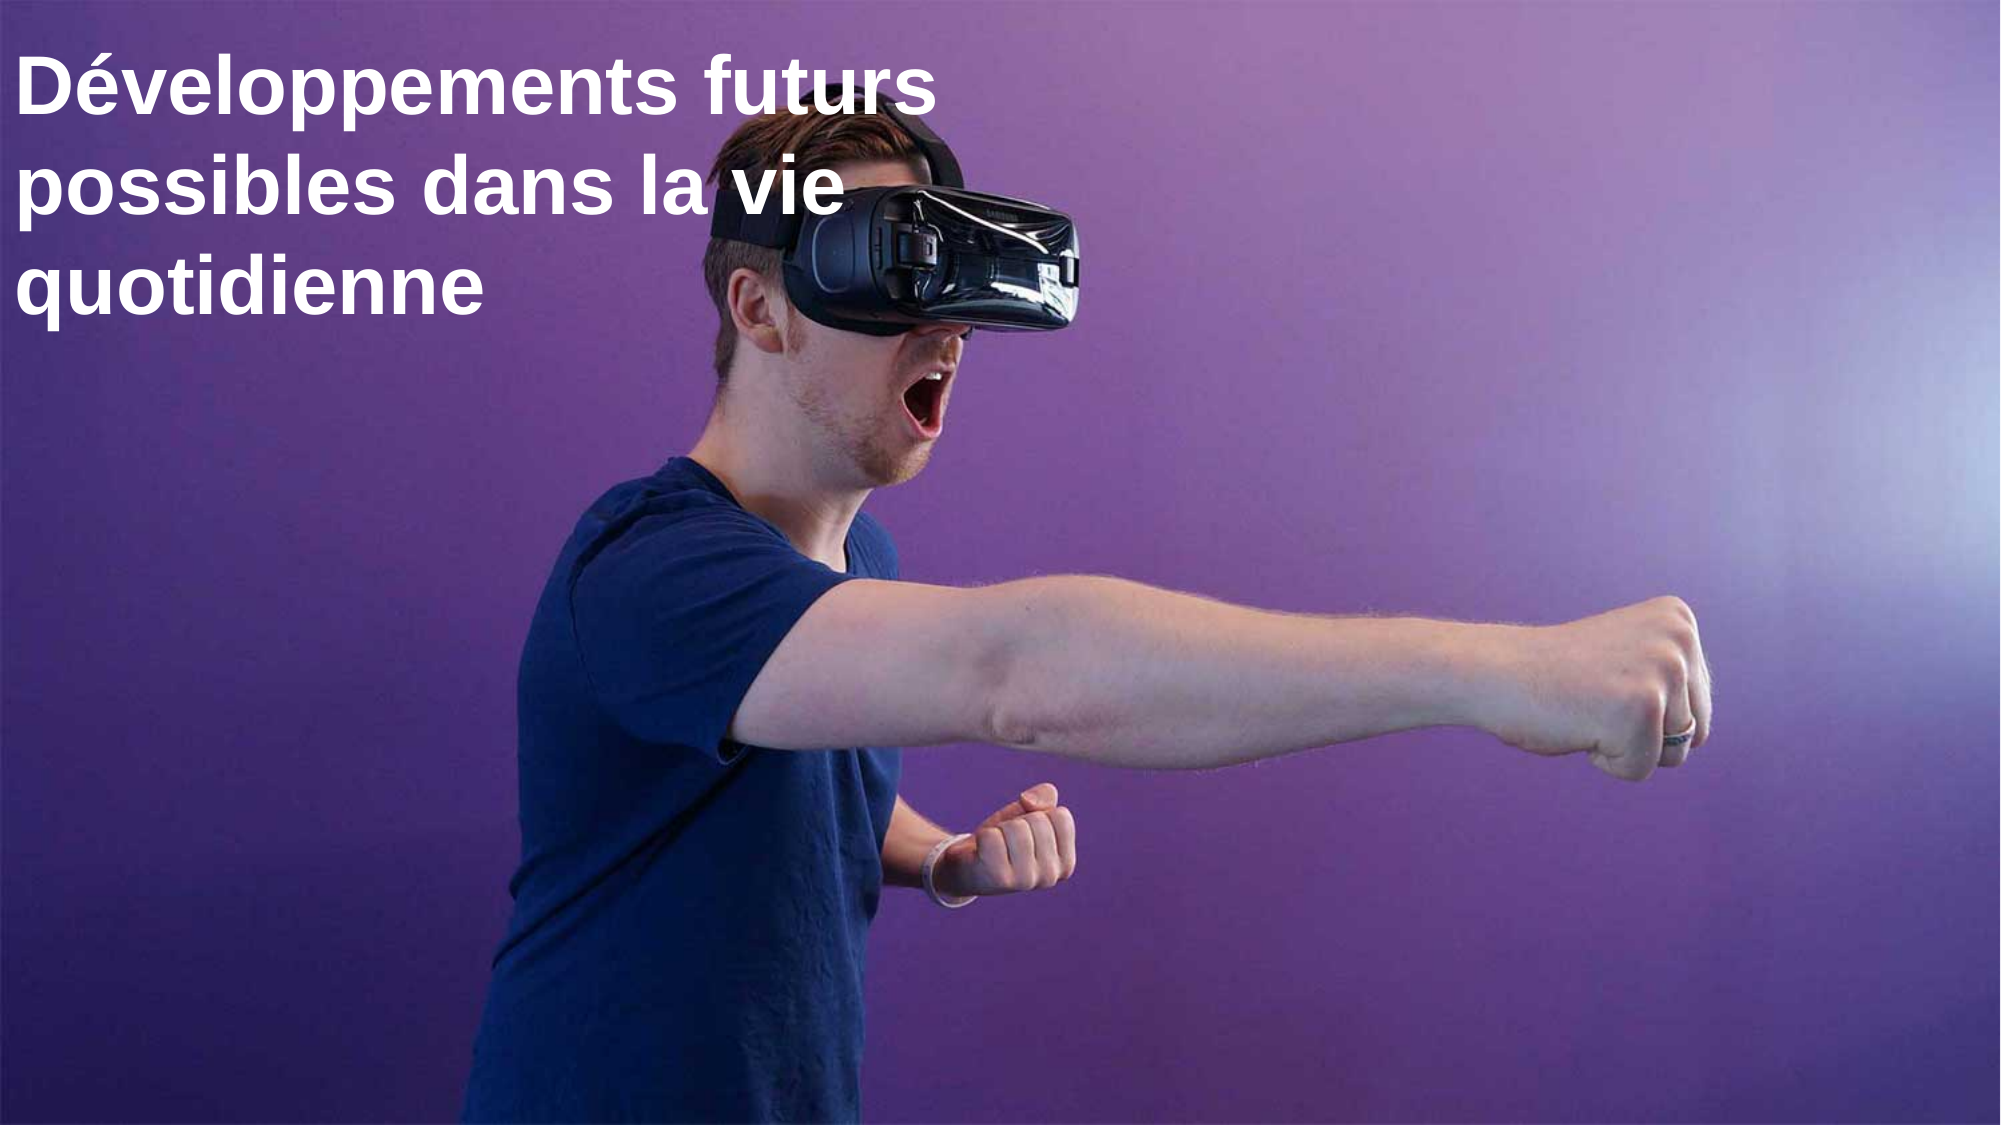

Développements futurs possibles dans la vie quotidienne